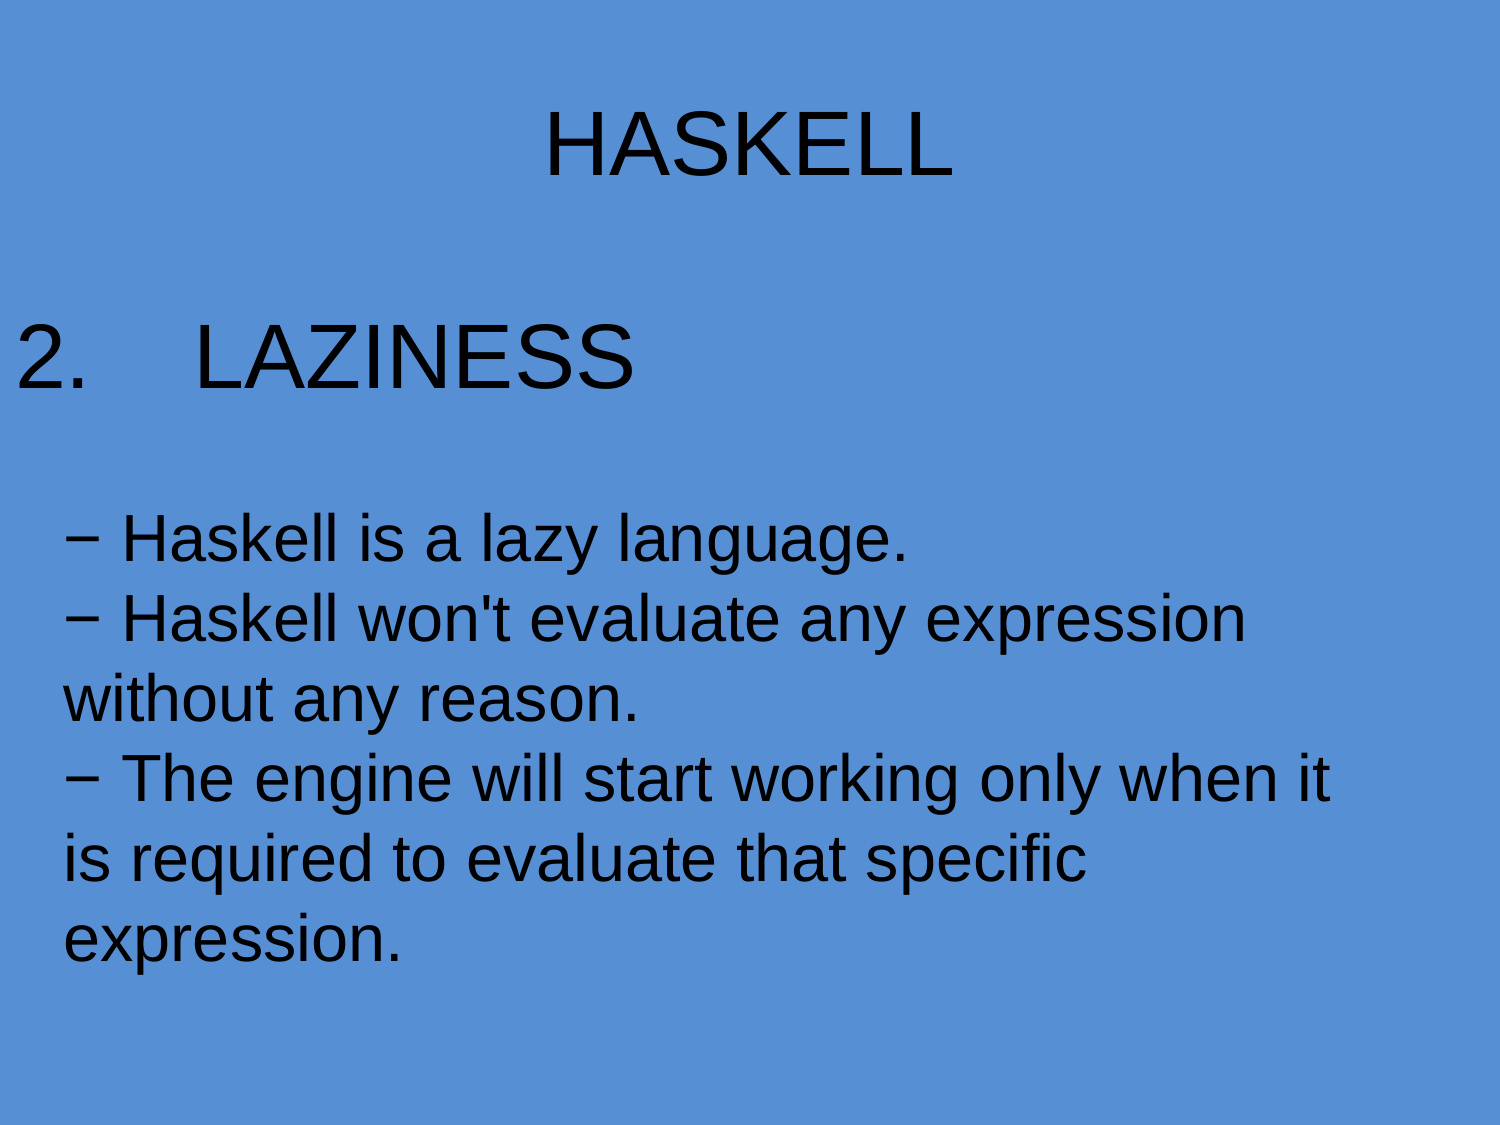

HASKELL
2.    LAZINESS
− Haskell is a lazy language.
− Haskell won't evaluate any expression without any reason.
− The engine will start working only when it is required to evaluate that specific expression.